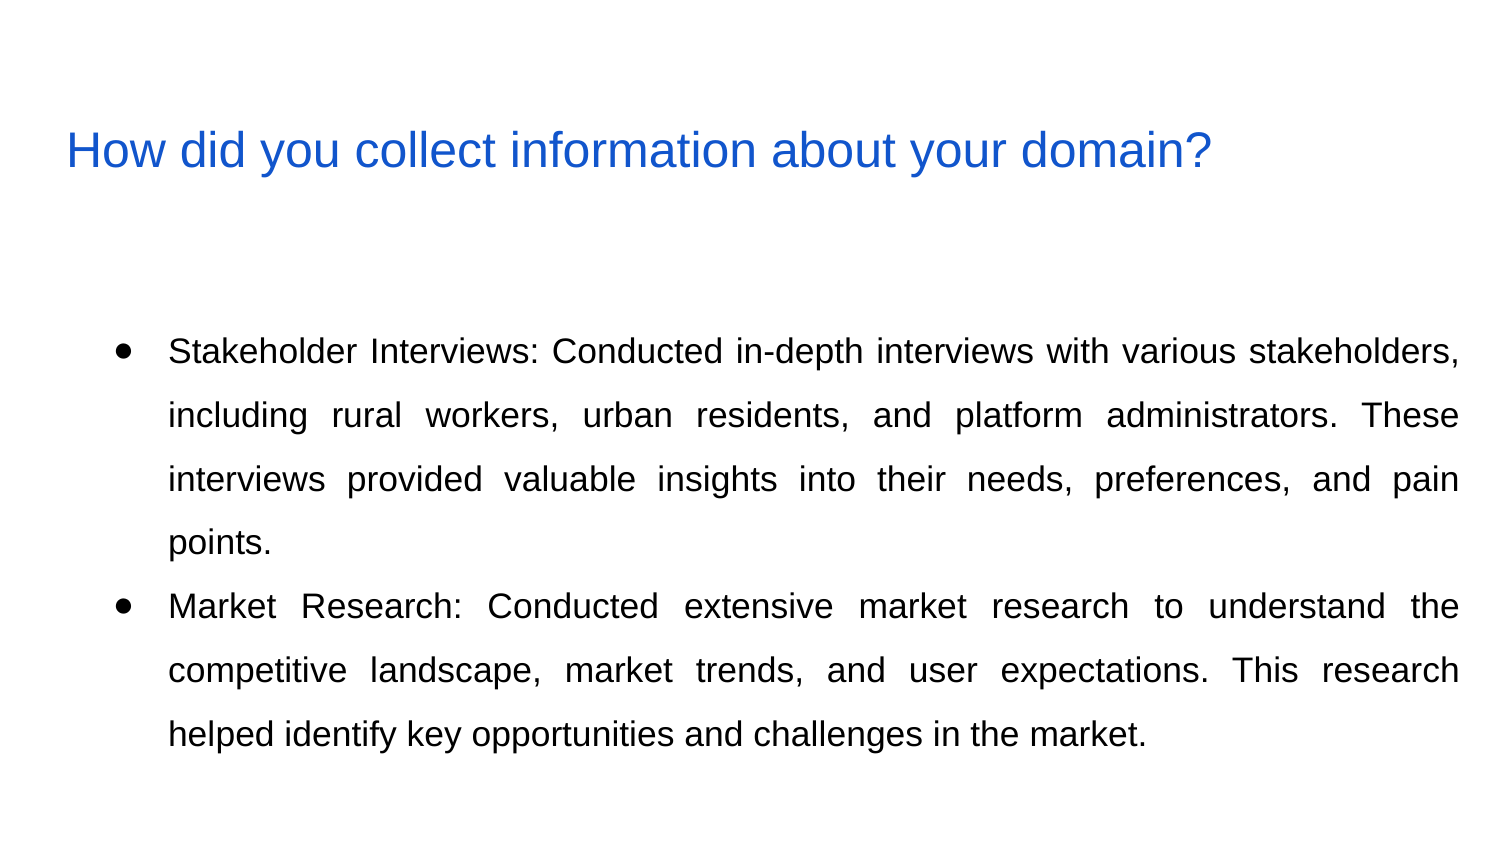

# How did you collect information about your domain?
Stakeholder Interviews: Conducted in-depth interviews with various stakeholders, including rural workers, urban residents, and platform administrators. These interviews provided valuable insights into their needs, preferences, and pain points.
Market Research: Conducted extensive market research to understand the competitive landscape, market trends, and user expectations. This research helped identify key opportunities and challenges in the market.